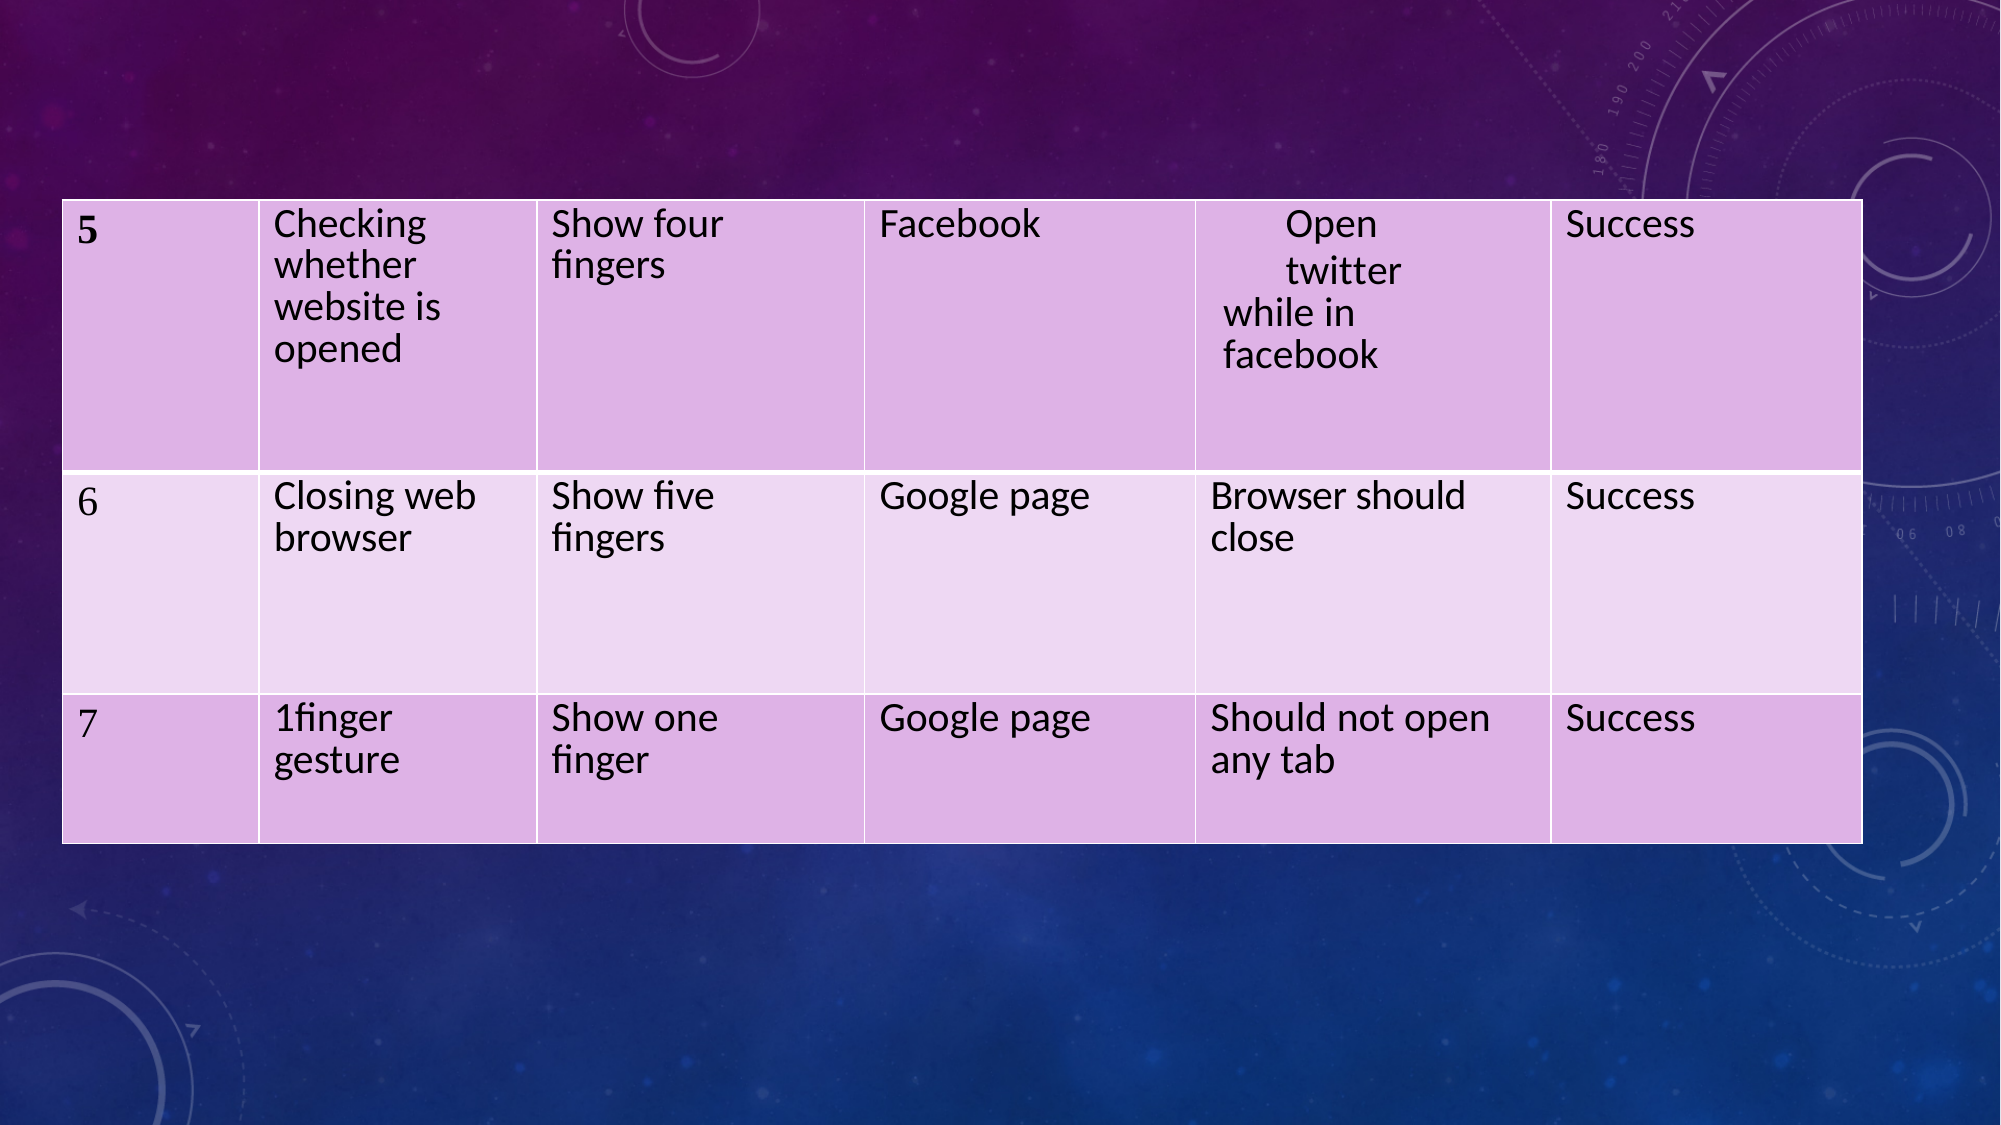

| 5 | Checking whether website is opened | Show four fingers | Facebook | Open twitter while in facebook | Success |
| --- | --- | --- | --- | --- | --- |
| 6 | Closing web browser | Show five fingers | Google page | Browser should close | Success |
| 7 | 1finger gesture | Show one finger | Google page | Should not open any tab | Success |